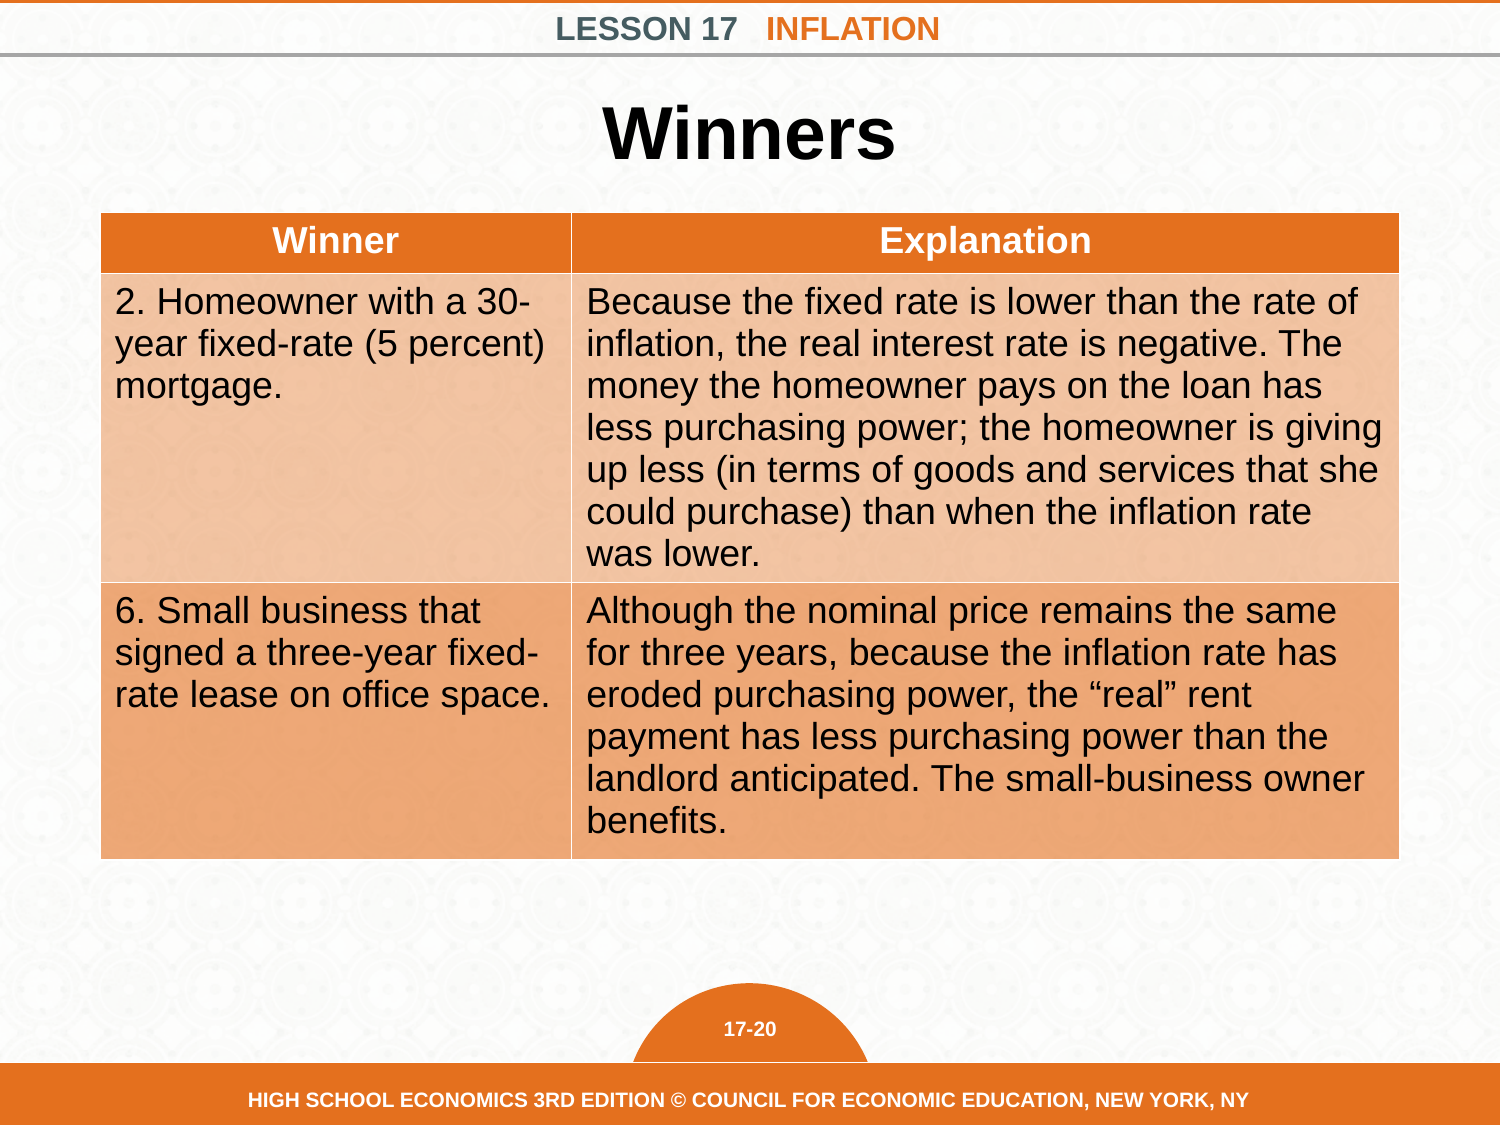

# Winners
| Winner | Explanation |
| --- | --- |
| 2. Homeowner with a 30-year fixed-rate (5 percent) mortgage. | Because the fixed rate is lower than the rate of inflation, the real interest rate is negative. The money the homeowner pays on the loan has less purchasing power; the homeowner is giving up less (in terms of goods and services that she could purchase) than when the inflation rate was lower. |
| 6. Small business that signed a three-year fixed-rate lease on office space. | Although the nominal price remains the same for three years, because the inflation rate has eroded purchasing power, the “real” rent payment has less purchasing power than the landlord anticipated. The small-business owner benefits. |